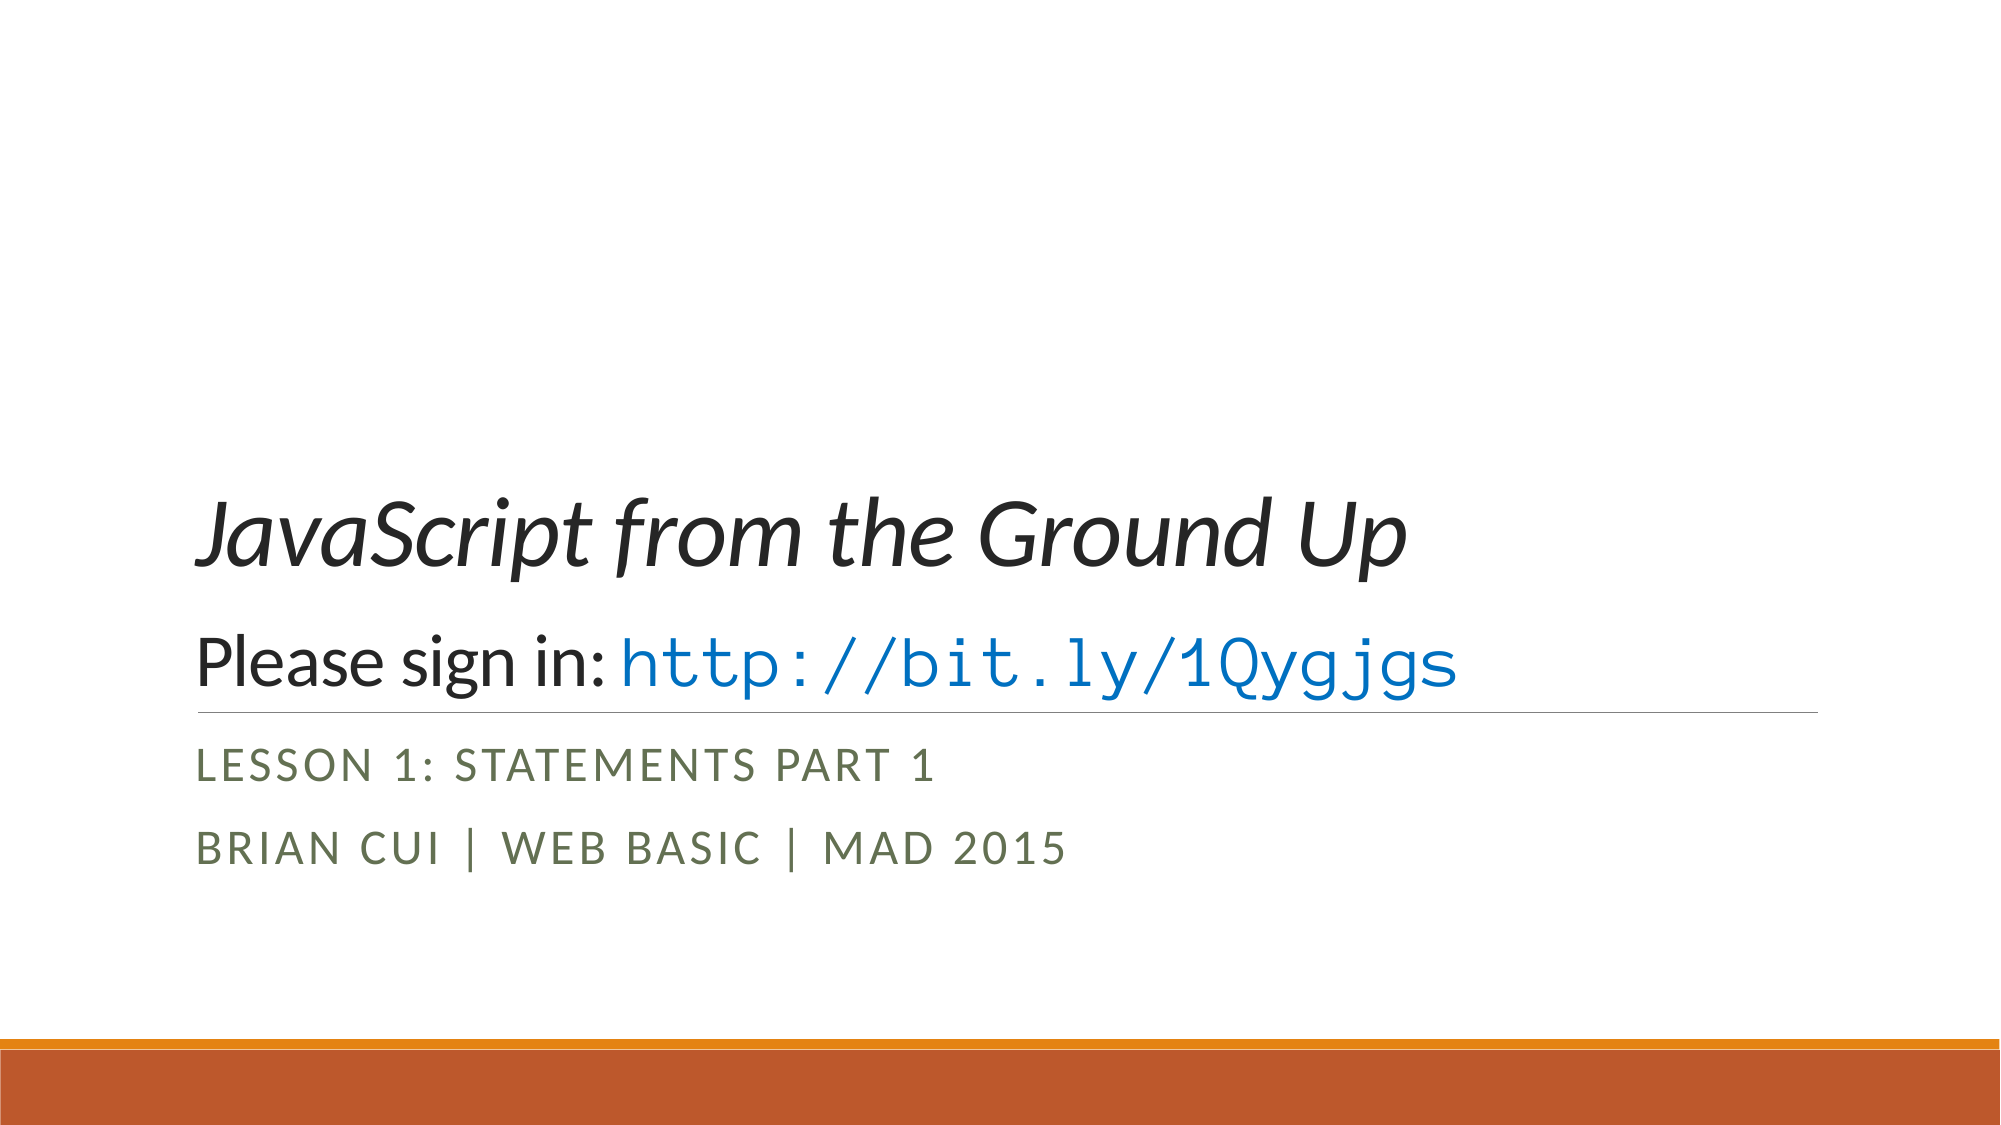

# JavaScript from the Ground Up Please sign in: http://bit.ly/1Qygjgs
Lesson 1: Statements Part 1
Brian Cui | Web Basic | MAD 2015